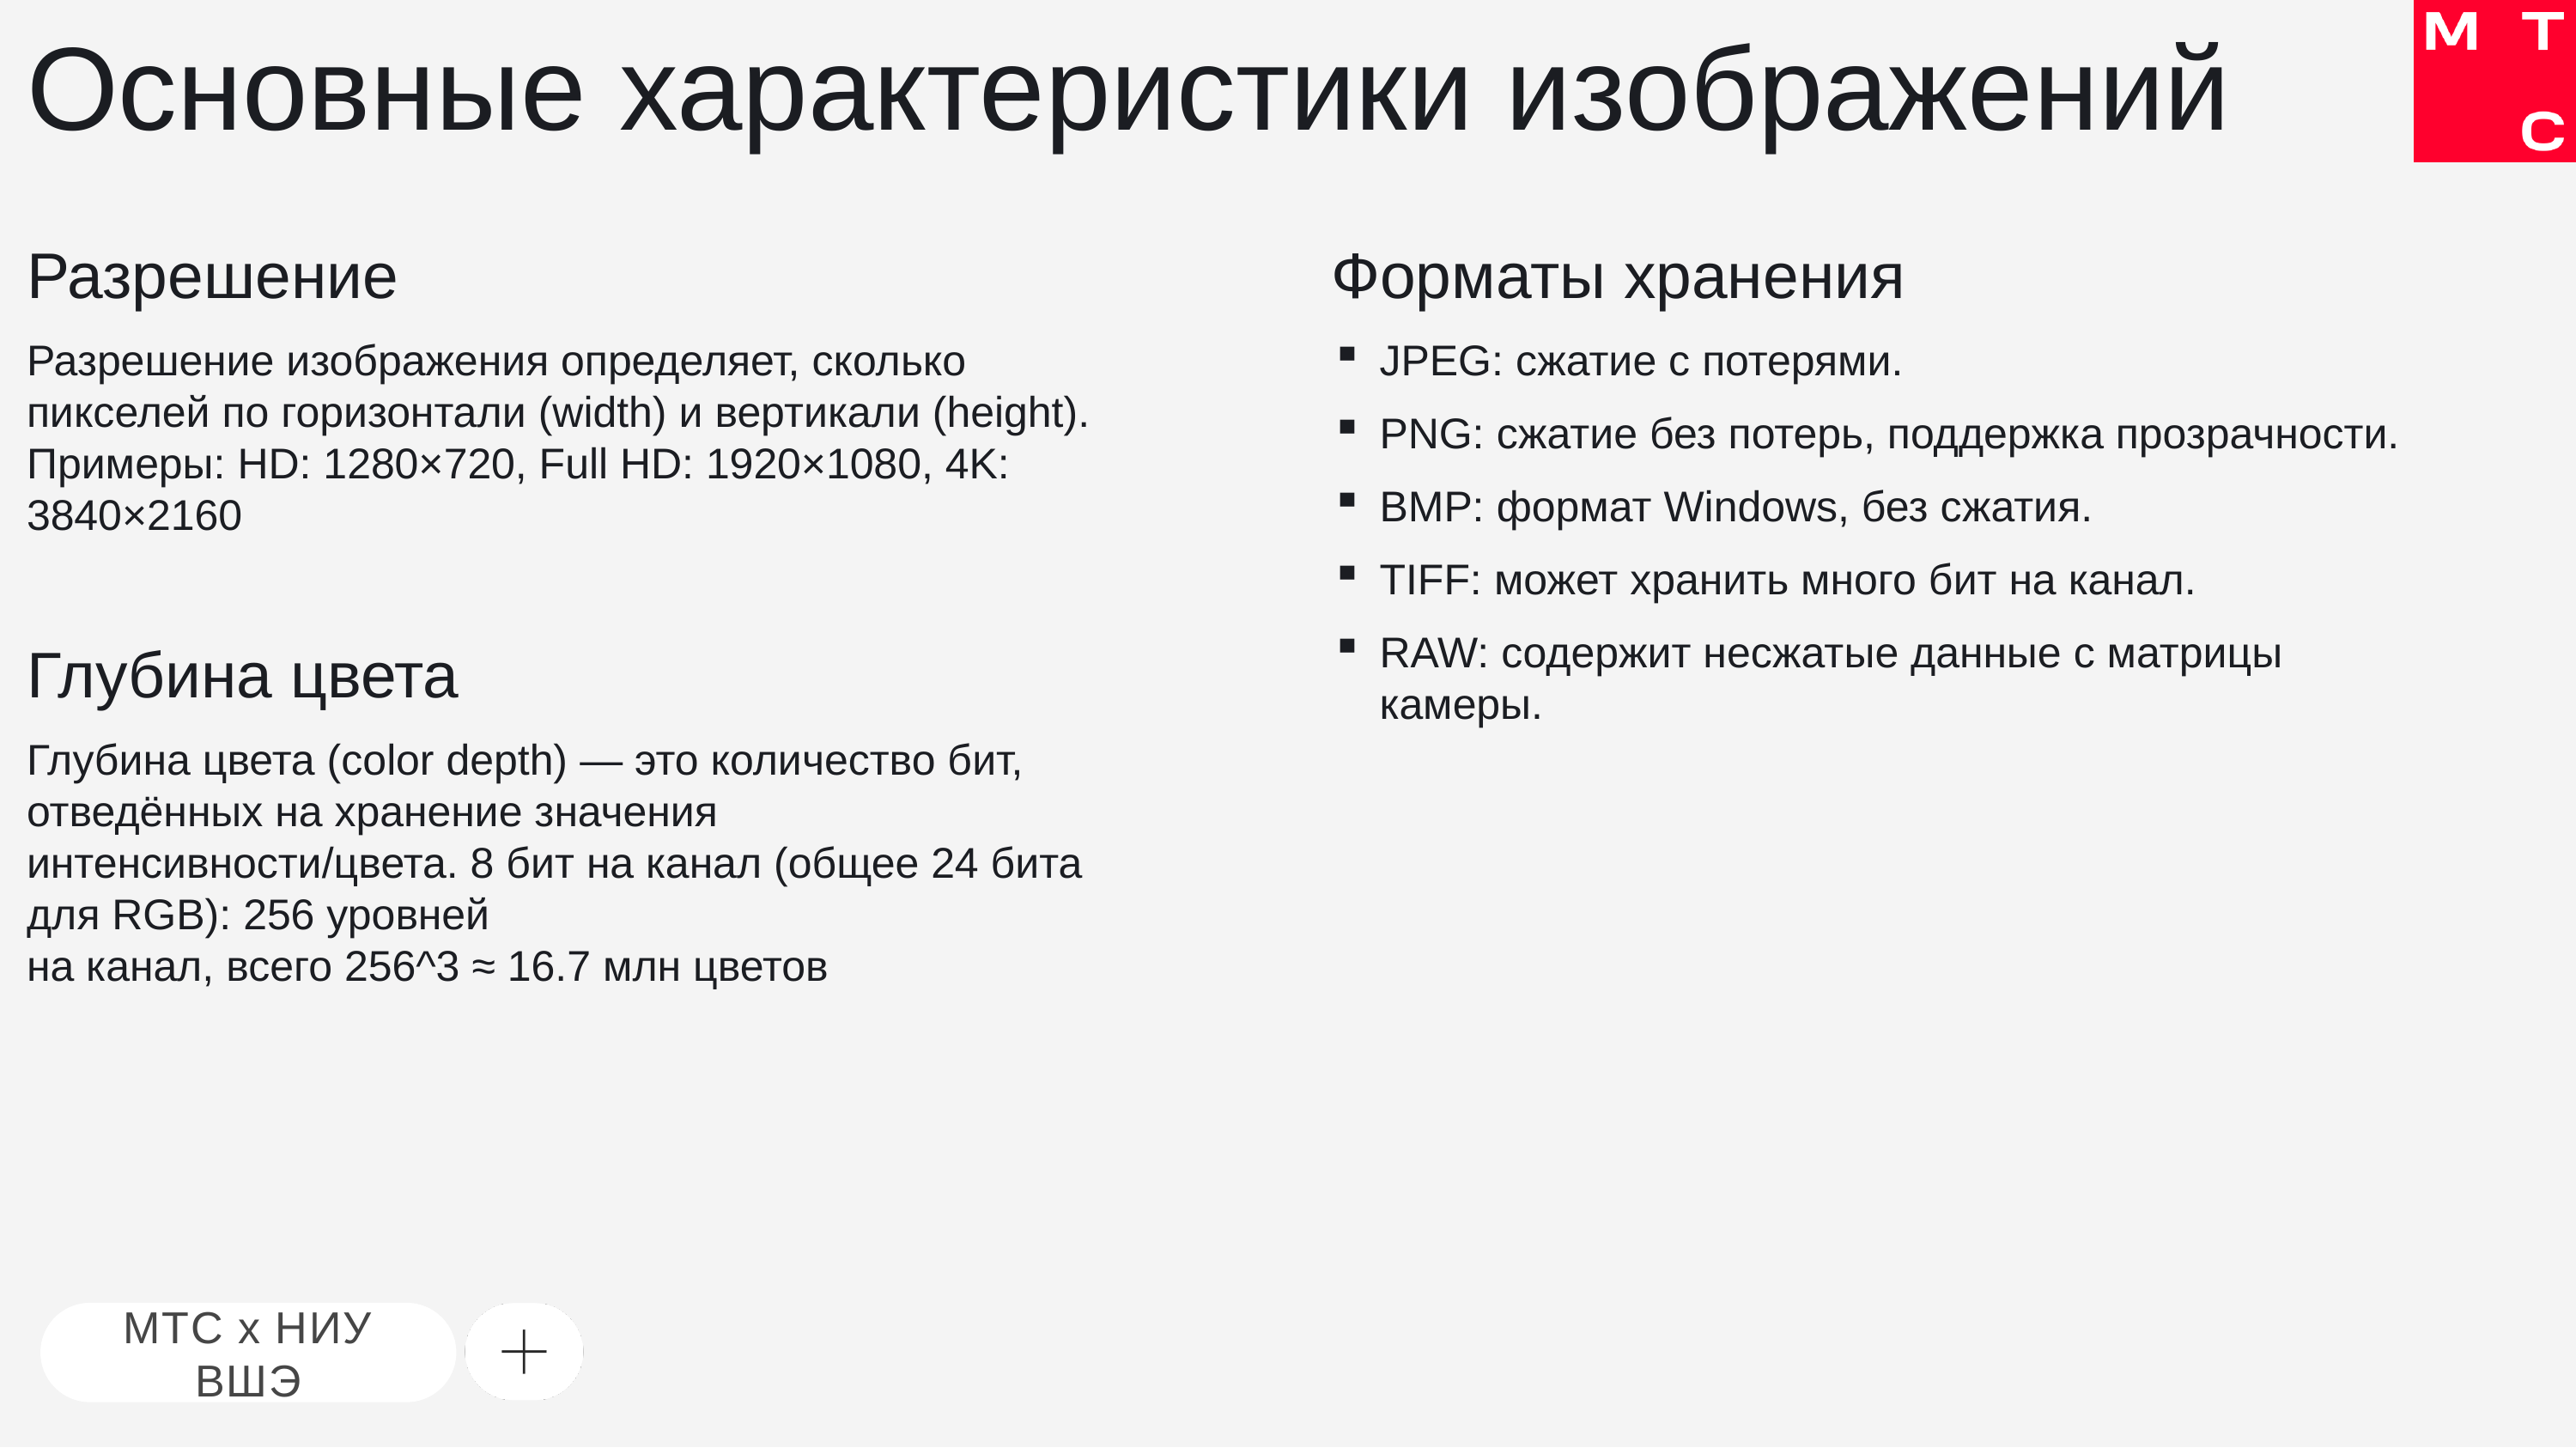

# Основные характеристики изображений
Разрешение
Разрешение изображения определяет, сколько пикселей по горизонтали (width) и вертикали (height). Примеры: HD: 1280×720, Full HD: 1920×1080, 4K: 3840×2160

Глубина цвета
Глубина цвета (color depth) — это количество бит, отведённых на хранение значения интенсивности/цвета. 8 бит на канал (общее 24 бита для RGB): 256 уровней
на канал, всего 256^3 ≈ 16.7 млн цветов
Форматы хранения
JPEG: сжатие с потерями.
PNG: сжатие без потерь, поддержка прозрачности.
BMP: формат Windows, без сжатия.
TIFF: может хранить много бит на канал.
RAW: содержит несжатые данные с матрицы камеры.